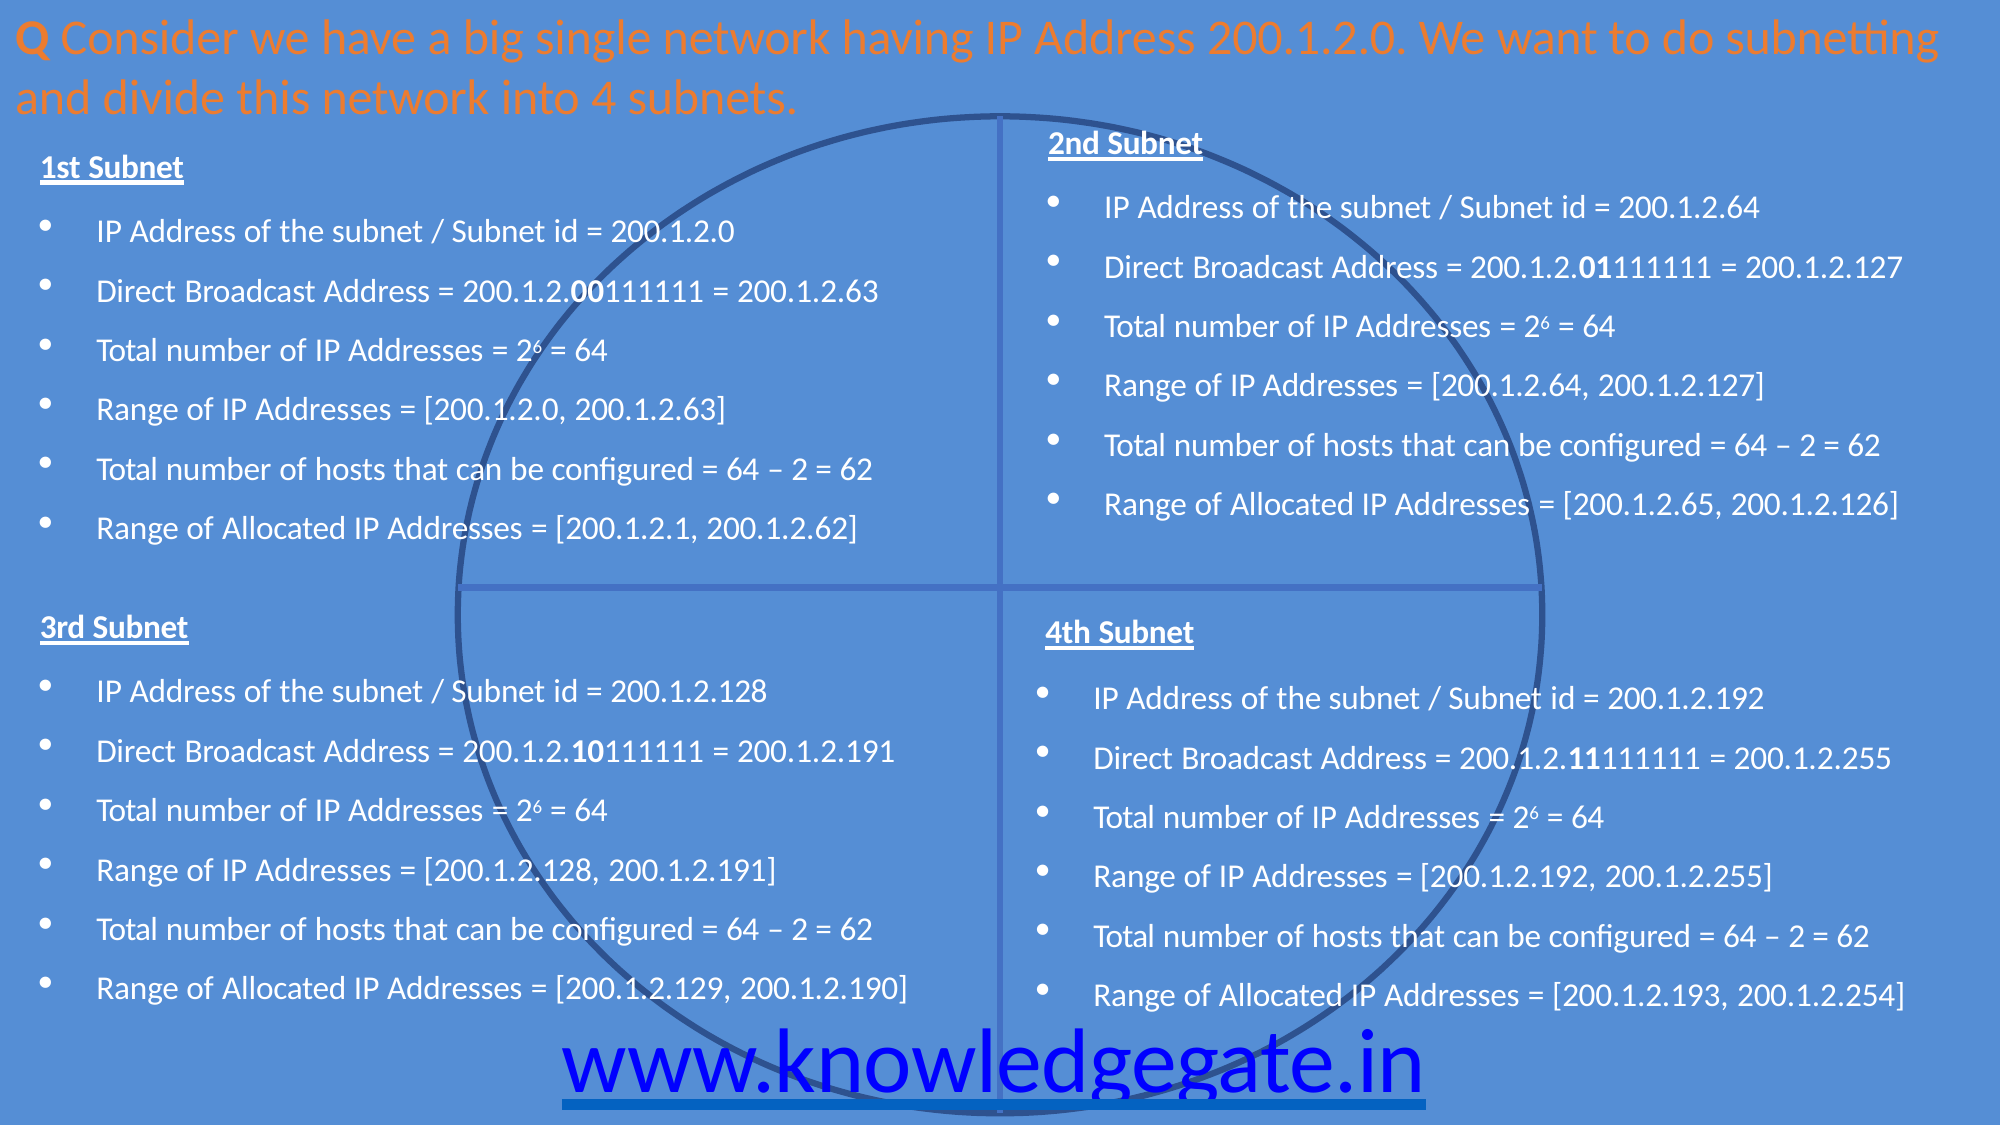

# Q Consider we have a big single network having IP Address 200.1.2.0. We want to do subnetting
and divide this network into 4 subnets.
1st Subnet
IP Address of the subnet / Subnet id = 200.1.2.0
Direct Broadcast Address = 200.1.2.00111111 = 200.1.2.63
Total number of IP Addresses = 26 = 64
Range of IP Addresses = [200.1.2.0, 200.1.2.63]
Total number of hosts that can be configured = 64 – 2 = 62
Range of Allocated IP Addresses = [200.1.2.1, 200.1.2.62]

3rd Subnet
IP Address of the subnet / Subnet id = 200.1.2.128
Direct Broadcast Address = 200.1.2.10111111 = 200.1.2.191
Total number of IP Addresses = 26 = 64
Range of IP Addresses = [200.1.2.128, 200.1.2.191]
Total number of hosts that can be configured = 64 – 2 = 62
Range of Allocated IP Addresses = [200.1.2.129, 200.1.2.190]

2nd Subnet
IP Address of the subnet / Subnet id = 200.1.2.64
Direct Broadcast Address = 200.1.2.01111111 = 200.1.2.127
Total number of IP Addresses = 26 = 64
Range of IP Addresses = [200.1.2.64, 200.1.2.127]
Total number of hosts that can be configured = 64 – 2 = 62
Range of Allocated IP Addresses = [200.1.2.65, 200.1.2.126]
4th Subnet
IP Address of the subnet / Subnet id = 200.1.2.192
Direct Broadcast Address = 200.1.2.11111111 = 200.1.2.255
Total number of IP Addresses = 26 = 64
Range of IP Addresses = [200.1.2.192, 200.1.2.255]
Total number of hosts that can be configured = 64 – 2 = 62
Range of Allocated IP Addresses = [200.1.2.193, 200.1.2.254]
www.knowledgegate.in